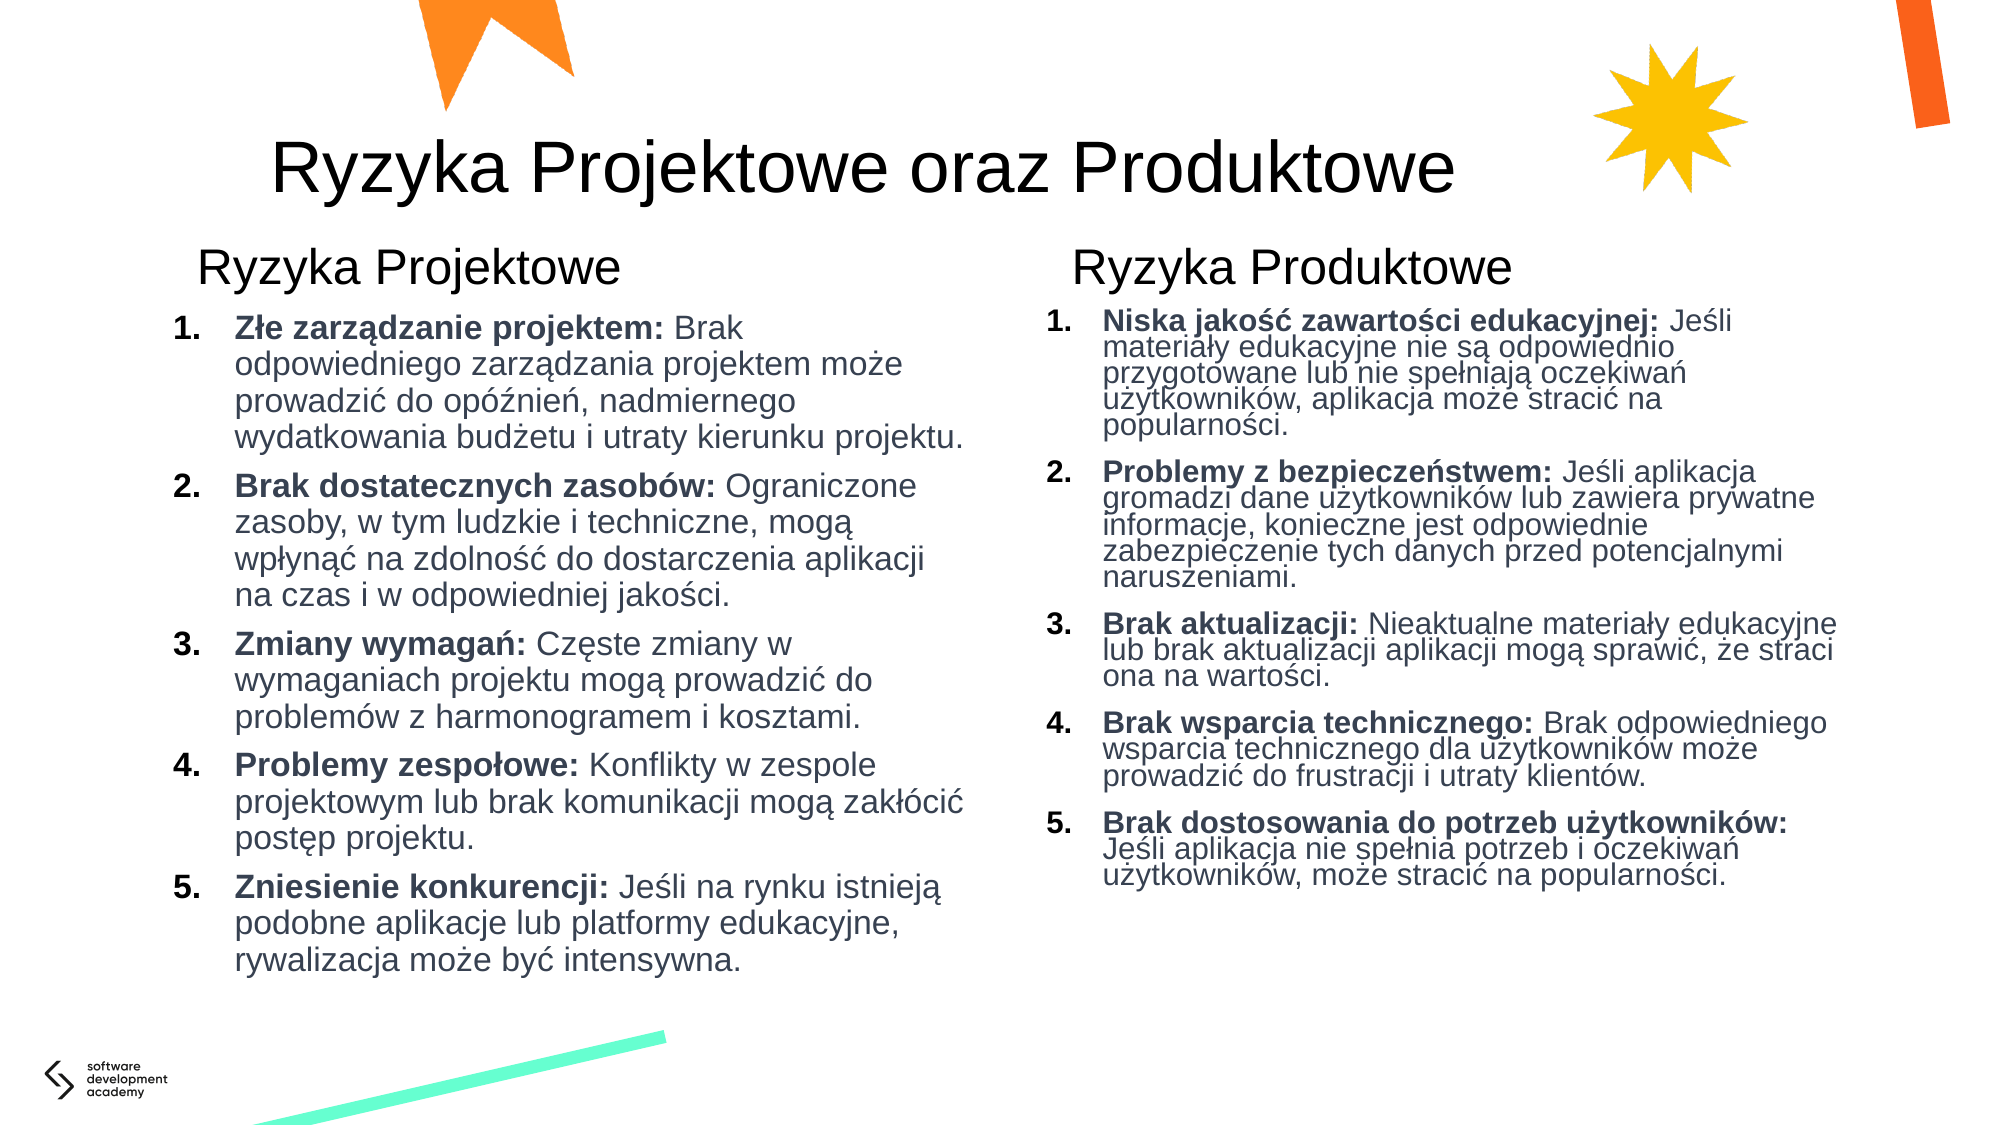

# Ryzyka Projektowe oraz Produktowe
Ryzyka Projektowe
Ryzyka Produktowe
Złe zarządzanie projektem: Brak odpowiedniego zarządzania projektem może prowadzić do opóźnień, nadmiernego wydatkowania budżetu i utraty kierunku projektu.
Brak dostatecznych zasobów: Ograniczone zasoby, w tym ludzkie i techniczne, mogą wpłynąć na zdolność do dostarczenia aplikacji na czas i w odpowiedniej jakości.
Zmiany wymagań: Częste zmiany w wymaganiach projektu mogą prowadzić do problemów z harmonogramem i kosztami.
Problemy zespołowe: Konflikty w zespole projektowym lub brak komunikacji mogą zakłócić postęp projektu.
Zniesienie konkurencji: Jeśli na rynku istnieją podobne aplikacje lub platformy edukacyjne, rywalizacja może być intensywna.

Niska jakość zawartości edukacyjnej: Jeśli materiały edukacyjne nie są odpowiednio przygotowane lub nie spełniają oczekiwań użytkowników, aplikacja może stracić na popularności.
Problemy z bezpieczeństwem: Jeśli aplikacja gromadzi dane użytkowników lub zawiera prywatne informacje, konieczne jest odpowiednie zabezpieczenie tych danych przed potencjalnymi naruszeniami.
Brak aktualizacji: Nieaktualne materiały edukacyjne lub brak aktualizacji aplikacji mogą sprawić, że straci ona na wartości.
Brak wsparcia technicznego: Brak odpowiedniego wsparcia technicznego dla użytkowników może prowadzić do frustracji i utraty klientów.
Brak dostosowania do potrzeb użytkowników: Jeśli aplikacja nie spełnia potrzeb i oczekiwań użytkowników, może stracić na popularności.